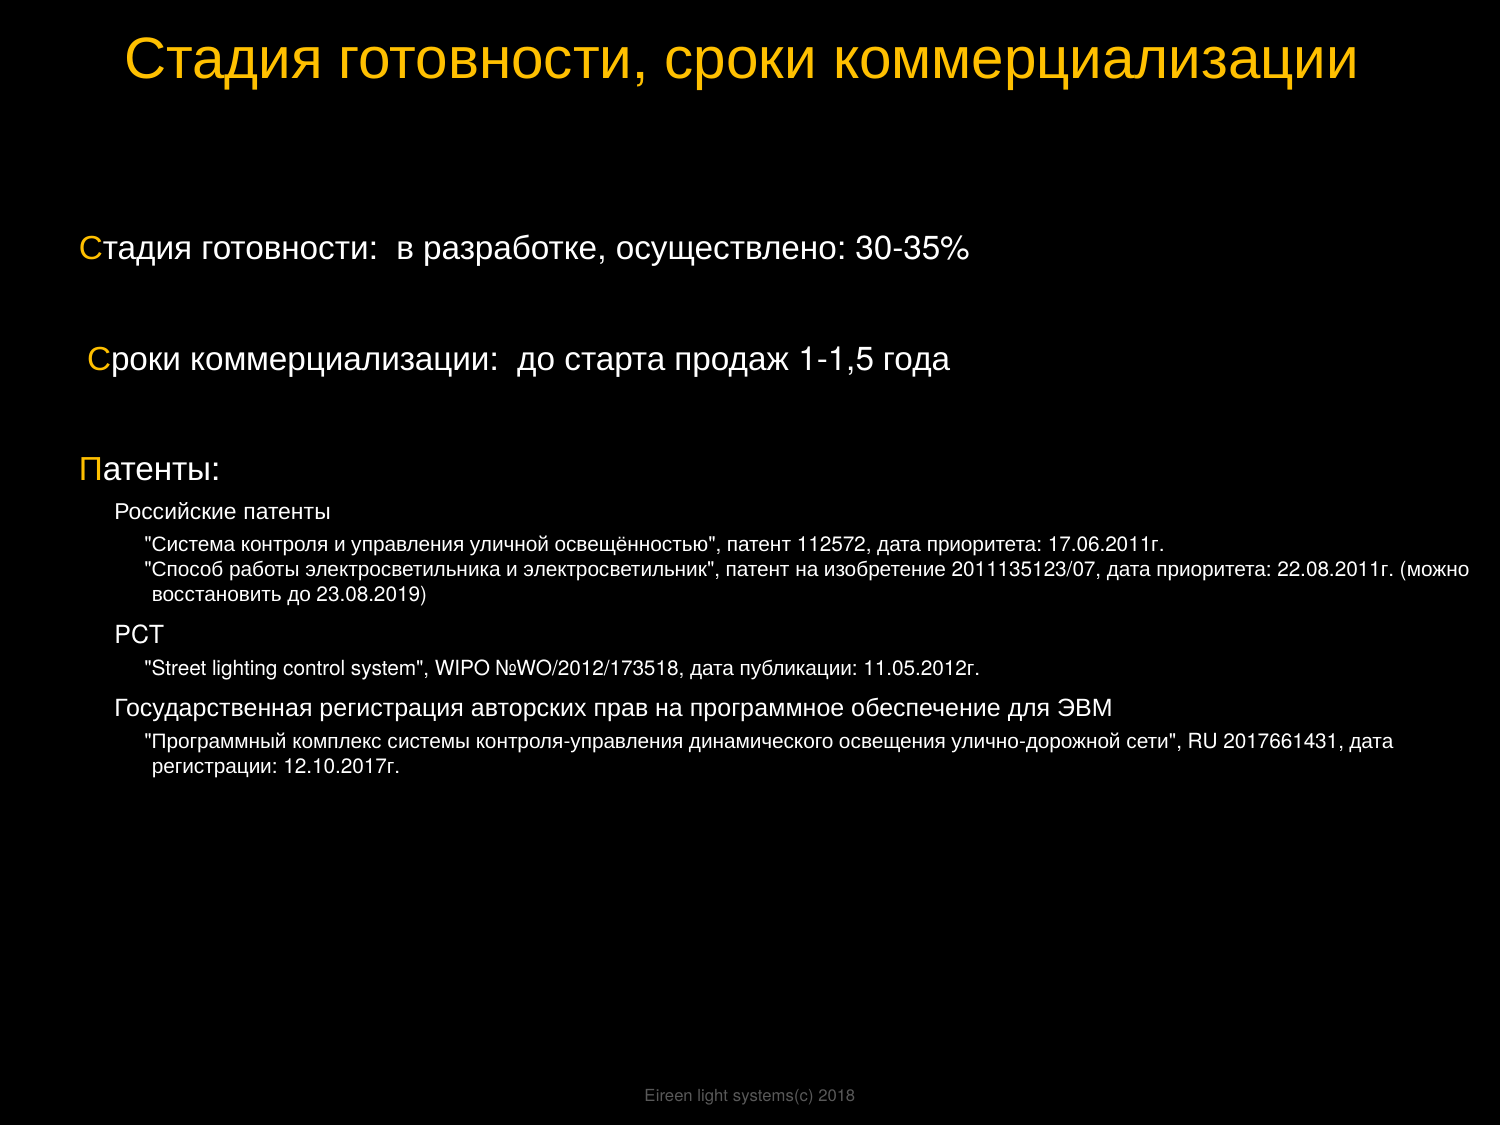

Стадия готовности, сроки коммерциализации
Стадия готовности:  в разработке, осуществлено: 30-35%
Сроки коммерциализации:  до старта продаж 1-1,5 года
Патенты:
Российские патенты
"Система контроля и управления уличной освещённостью", патент 112572, дата приоритета: 17.06.2011г.
"Способ работы электросветильника и электросветильник", патент на изобретение 2011135123/07, дата приоритета: 22.08.2011г. (можно восстановить до 23.08.2019)
PCT
"Street lighting control system", WIPO №WO/2012/173518, дата публикации: 11.05.2012г.
Государственная регистрация авторских прав на программное обеспечение для ЭВМ
"Программный комплекс системы контроля-управления динамического освещения улично-дорожной сети", RU 2017661431, дата регистрации: 12.10.2017г.

Eireen light systems(c) 2018